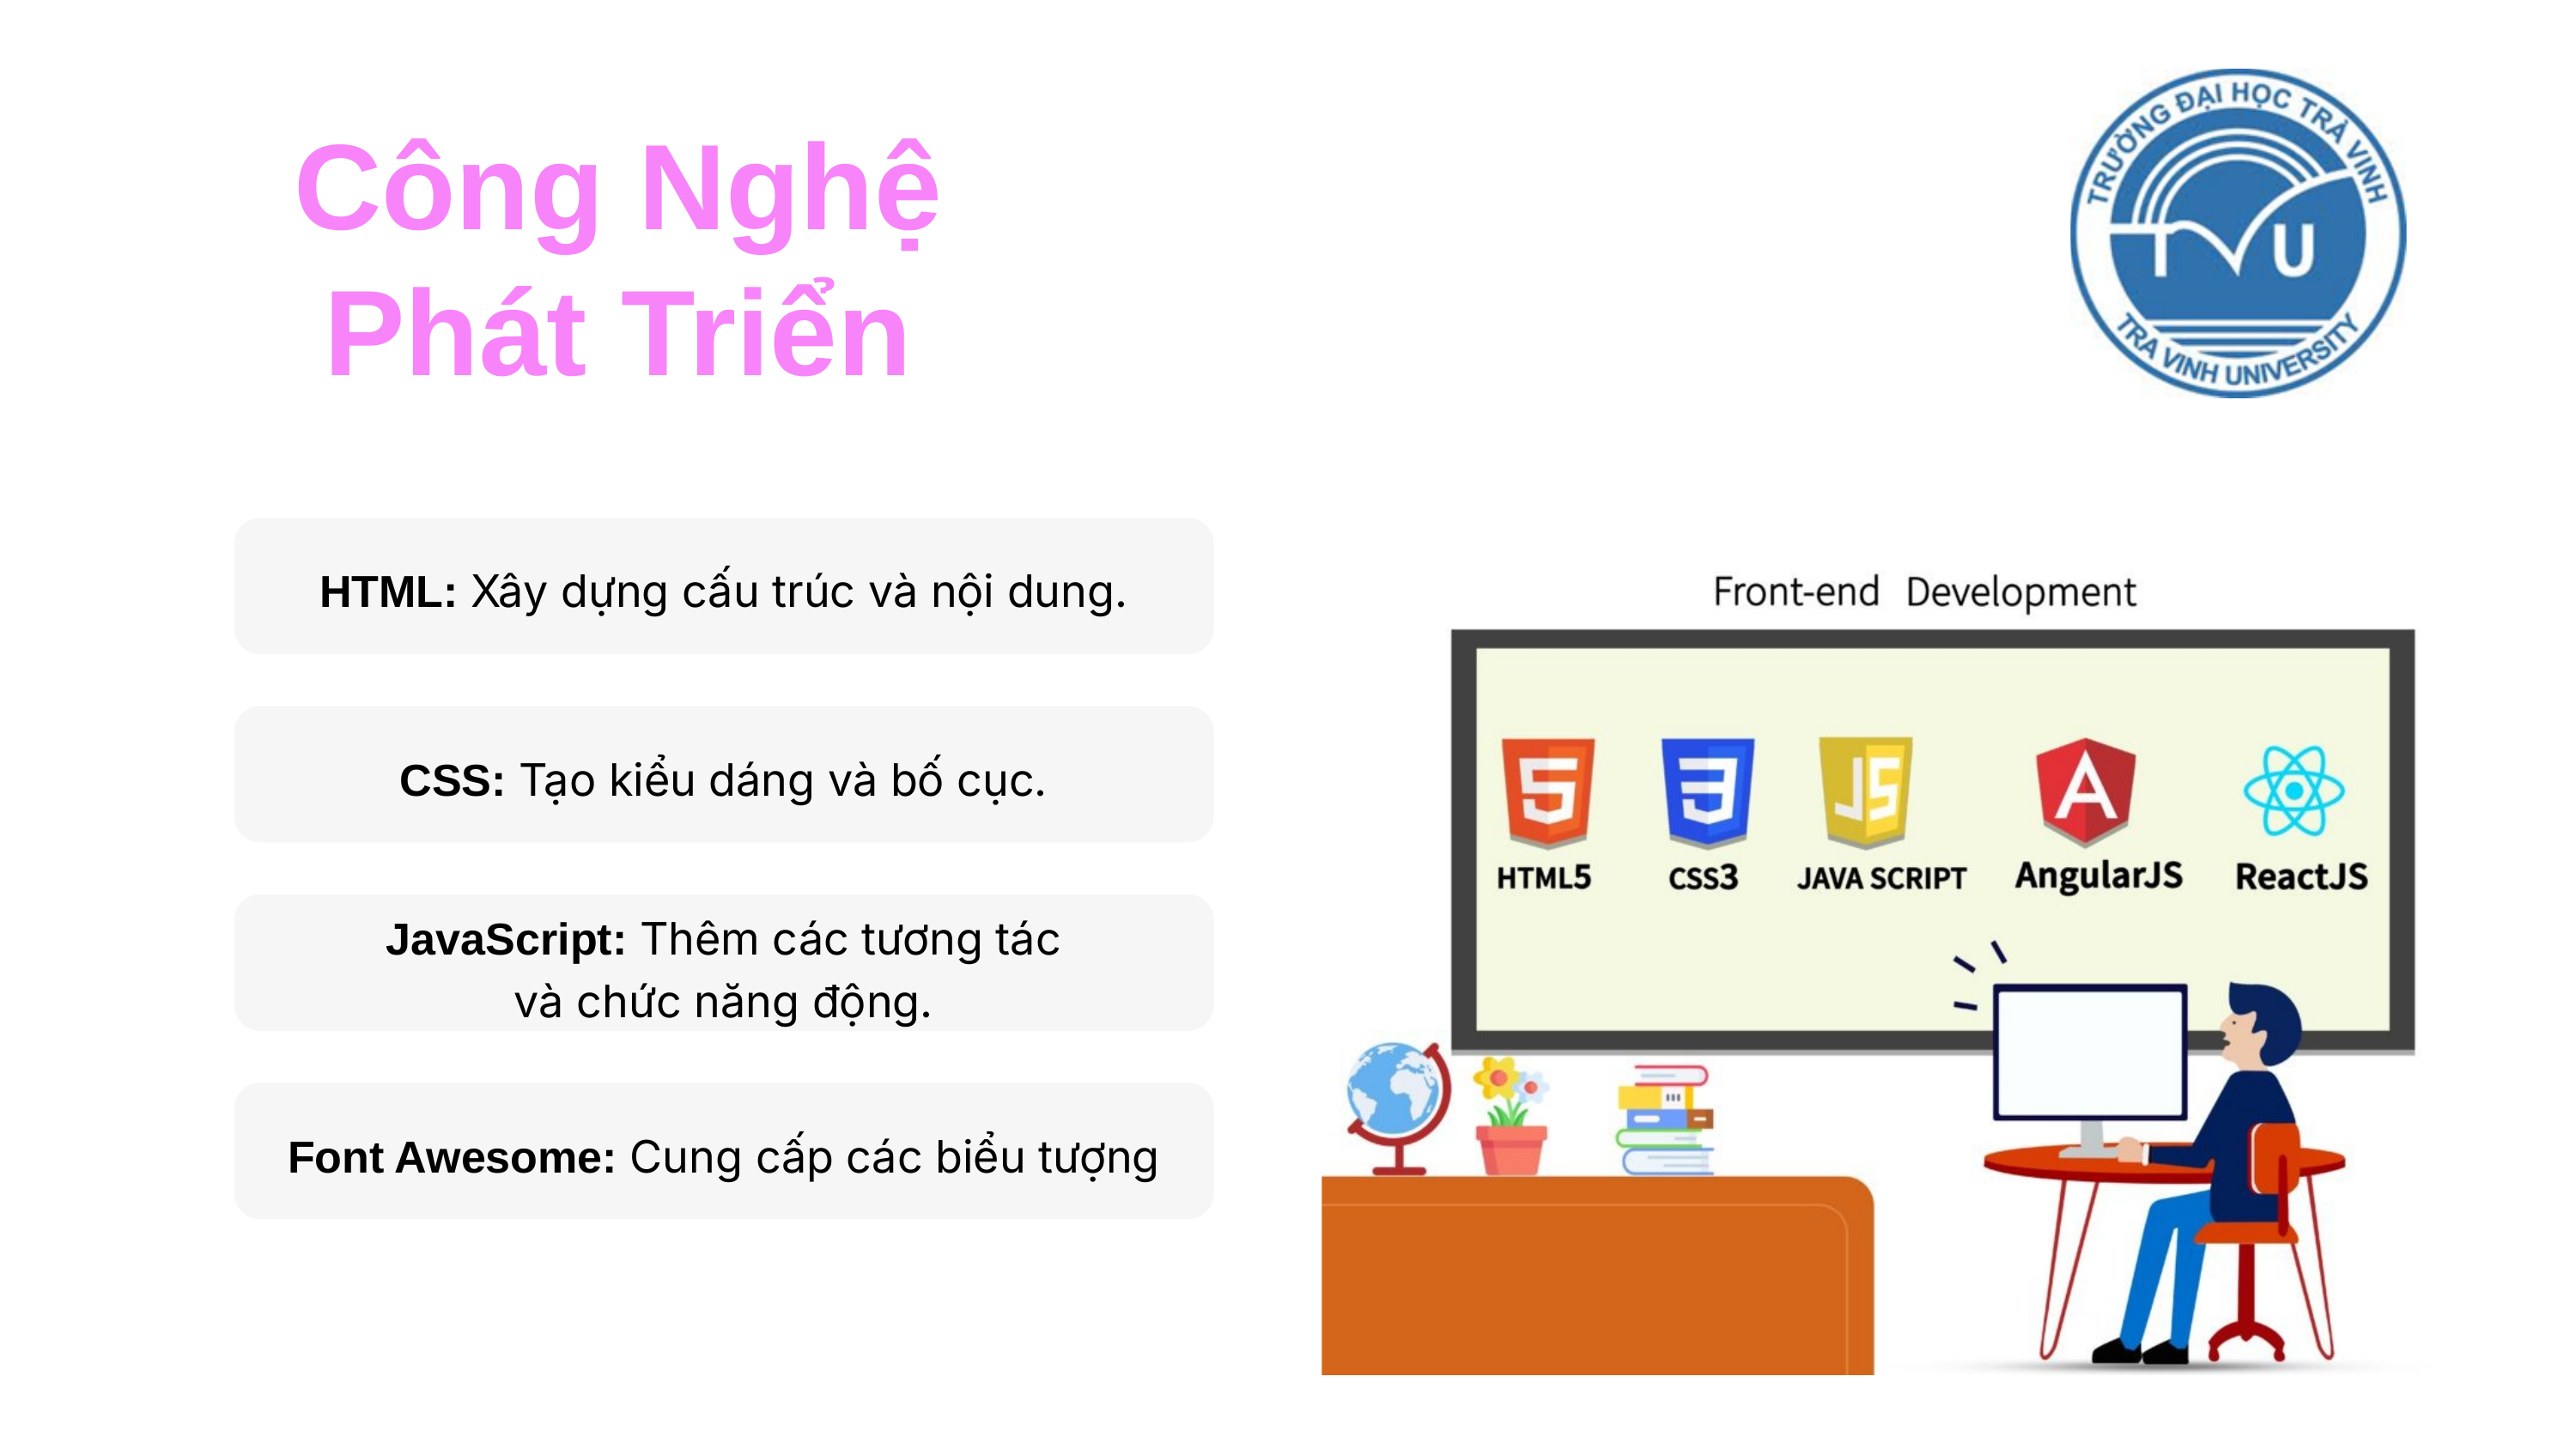

Công Nghệ Phát Triển

HTML: Xây dựng cấu trúc và nội dung.

CSS: Tạo kiểu dáng và bố cục.

JavaScript: Thêm các tương tác
và chức năng động.

Font Awesome: Cung cấp các biểu tượng